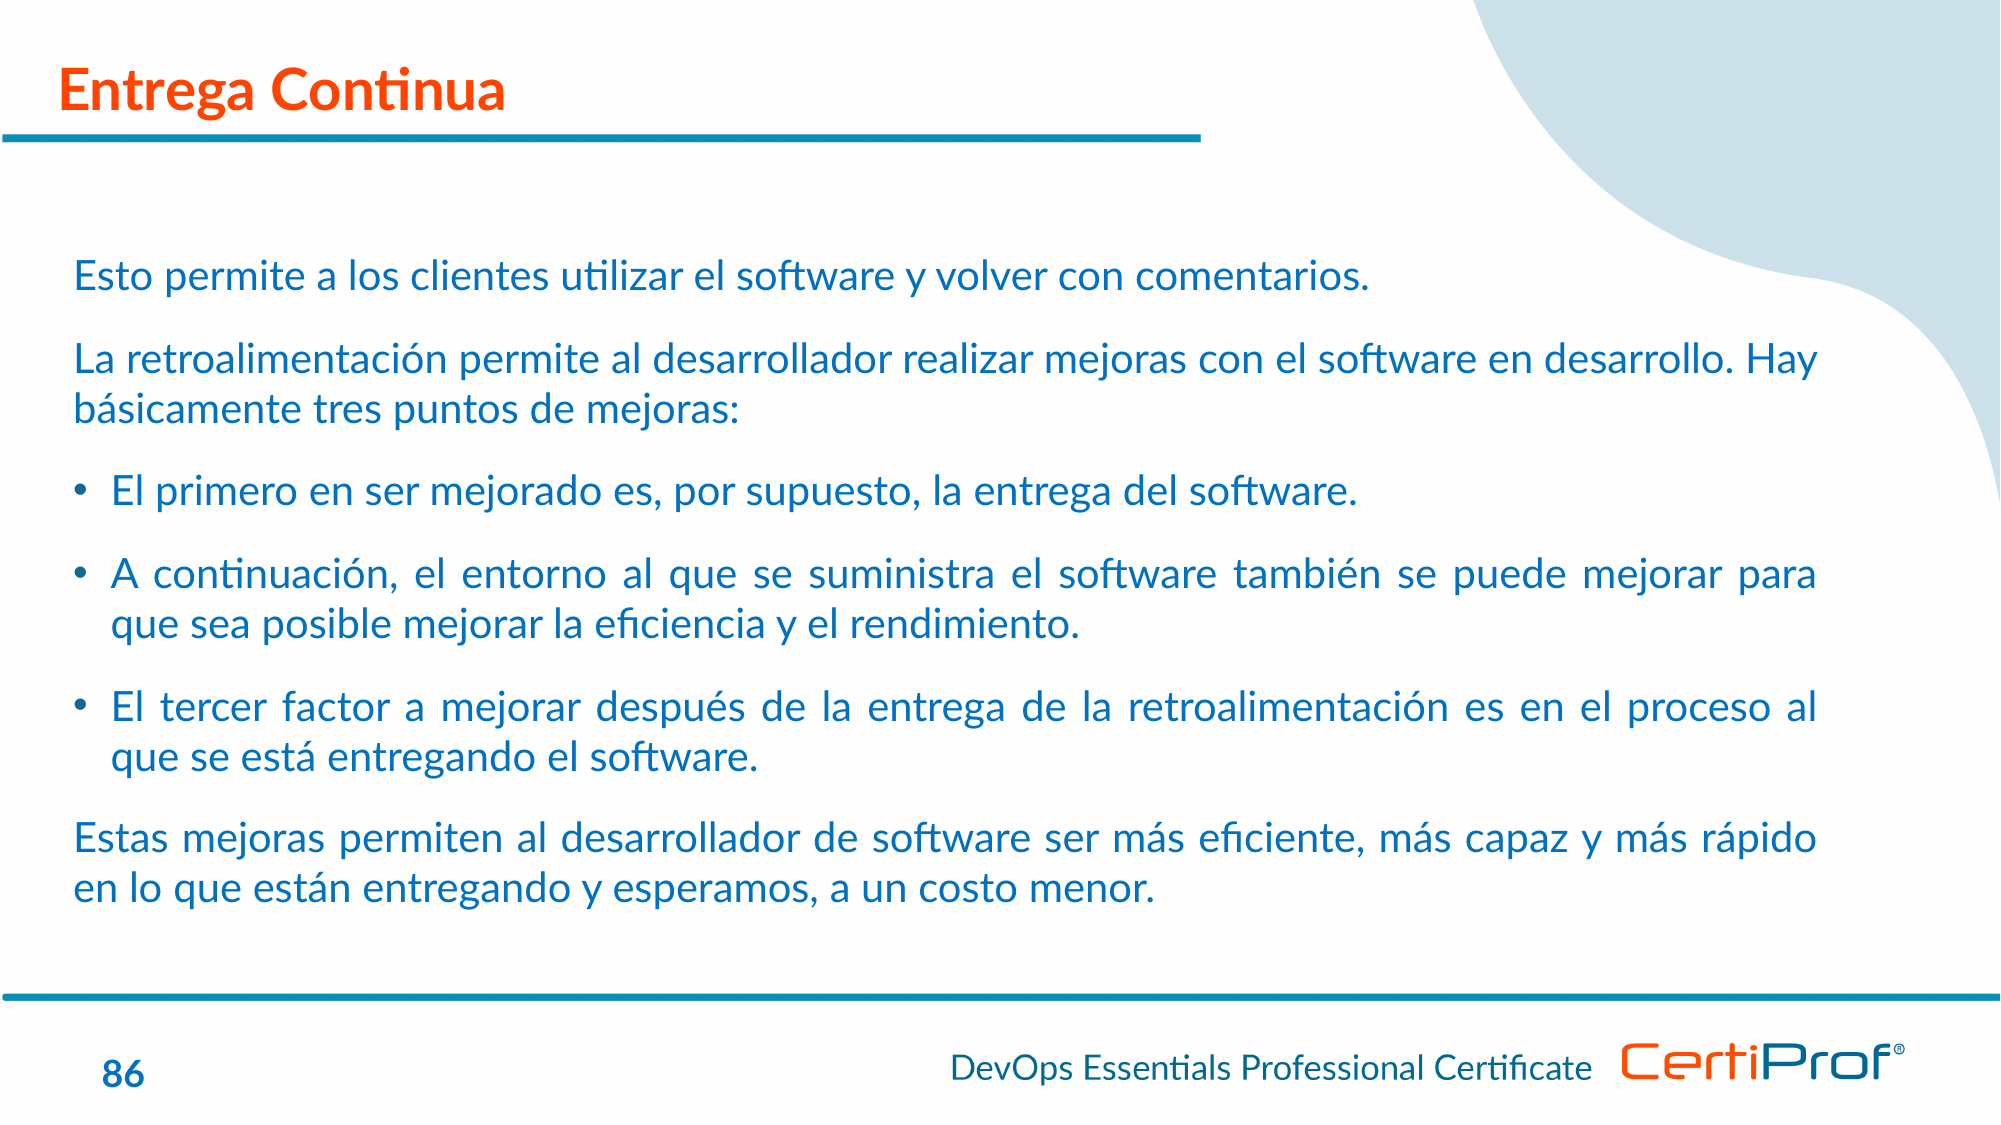

Entrega Continua
Esto permite a los clientes utilizar el software y volver con comentarios.

La retroalimentación permite al desarrollador realizar mejoras con el software en desarrollo. Hay básicamente tres puntos de mejoras:

El primero en ser mejorado es, por supuesto, la entrega del software.

A continuación, el entorno al que se suministra el software también se puede mejorar para que sea posible mejorar la eficiencia y el rendimiento.

El tercer factor a mejorar después de la entrega de la retroalimentación es en el proceso al que se está entregando el software.

Estas mejoras permiten al desarrollador de software ser más eficiente, más capaz y más rápido en lo que están entregando y esperamos, a un costo menor.